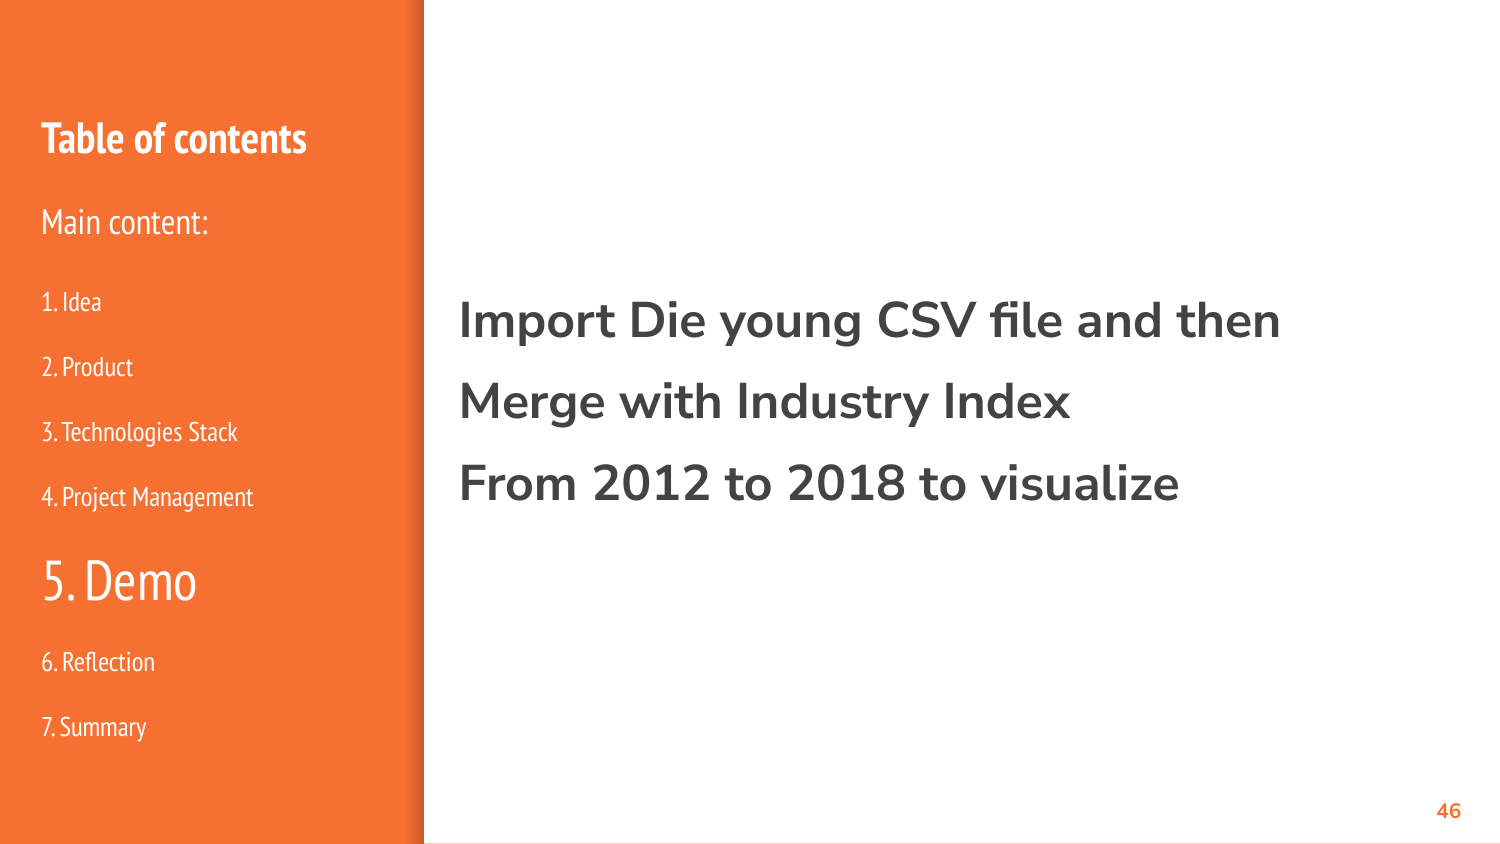

# Table of contents

Main content:

1. Idea

2. Product

3. Technologies Stack

4. Project Management

5. Demo

6. Reflection

7. Summary
Import Die young CSV file and then
Merge with Industry Index
From 2012 to 2018 to visualize

46